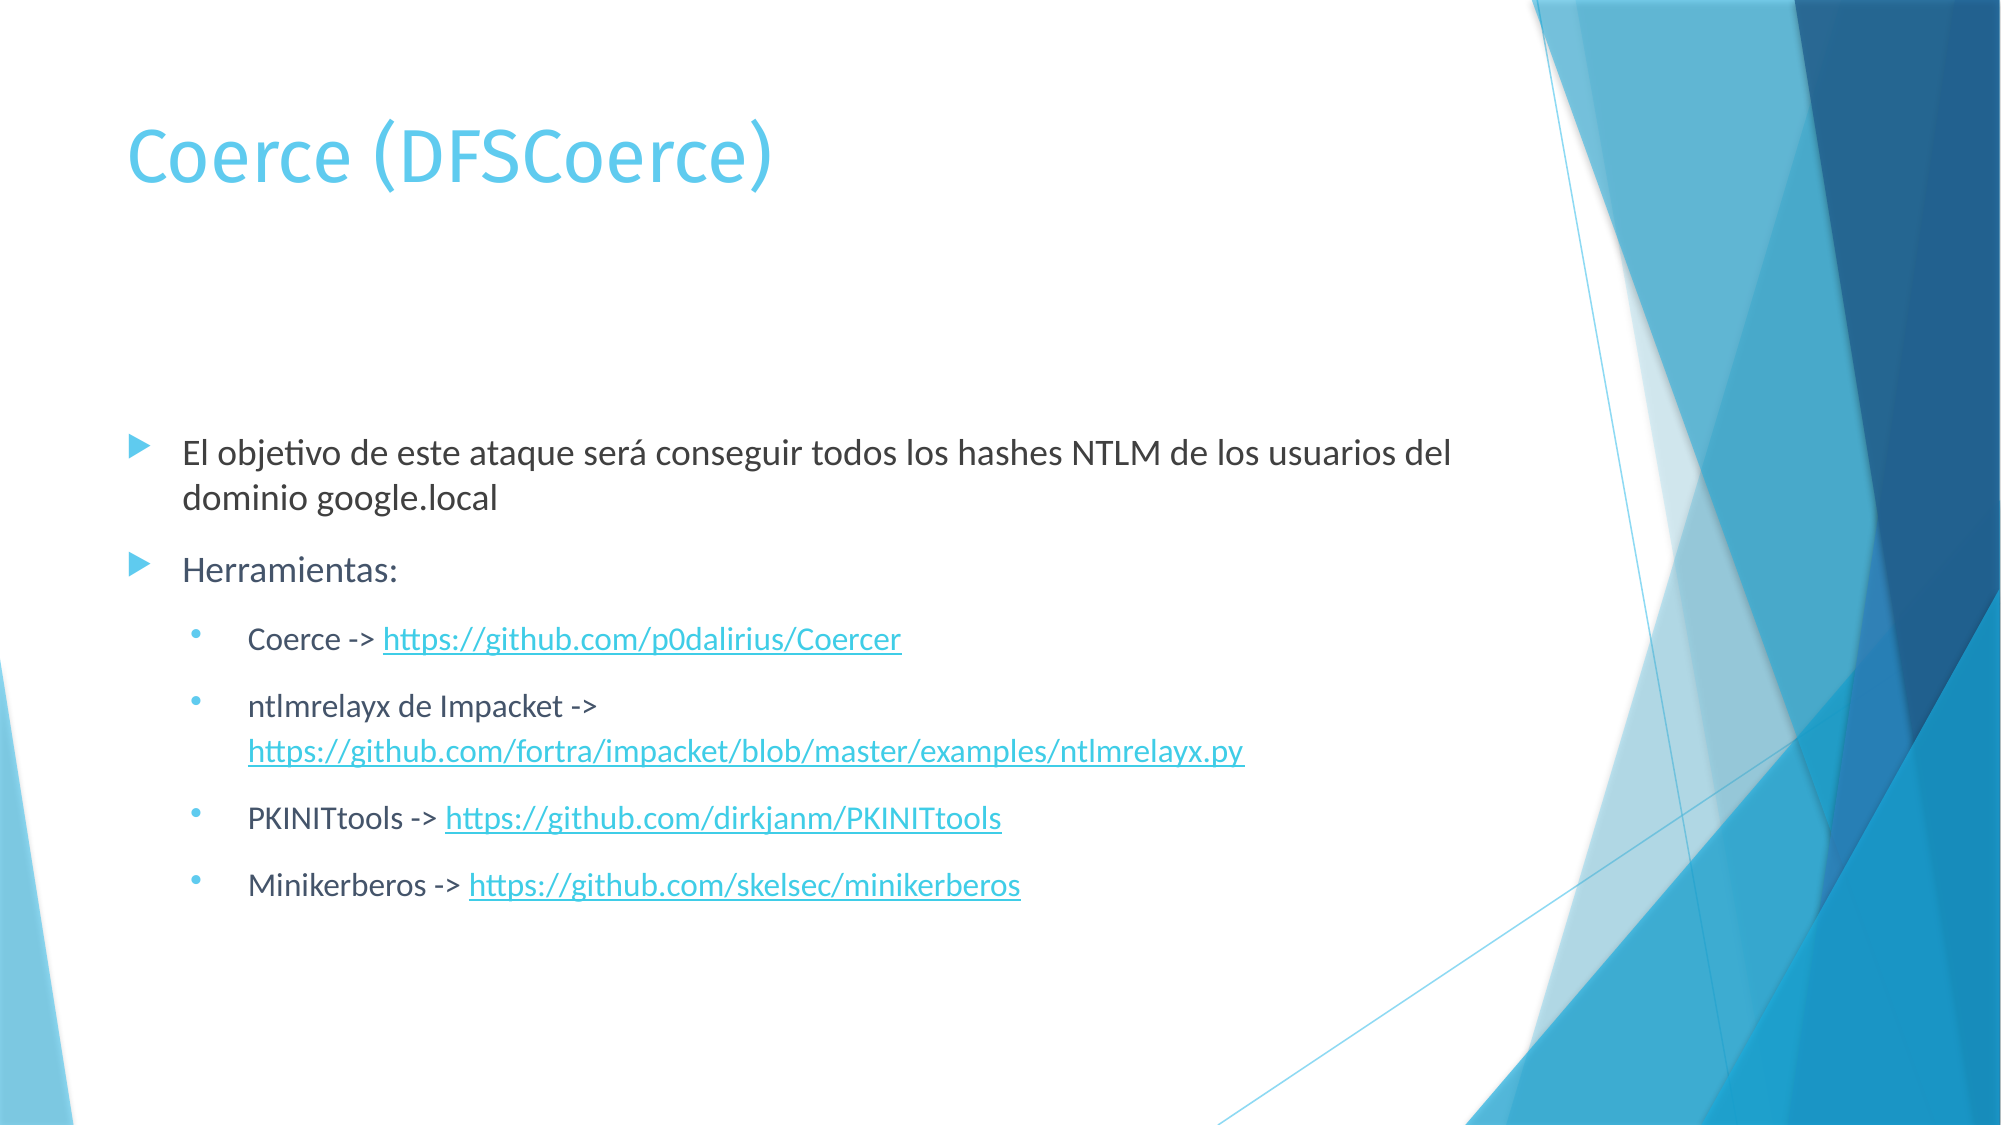

# Coerce (DFSCoerce)

El objetivo de este ataque será conseguir todos los hashes NTLM de los usuarios del dominio google.local
Herramientas:
Coerce -> https://github.com/p0dalirius/Coercer
ntlmrelayx de Impacket -> https://github.com/fortra/impacket/blob/master/examples/ntlmrelayx.py
PKINITtools -> https://github.com/dirkjanm/PKINITtools
Minikerberos -> https://github.com/skelsec/minikerberos